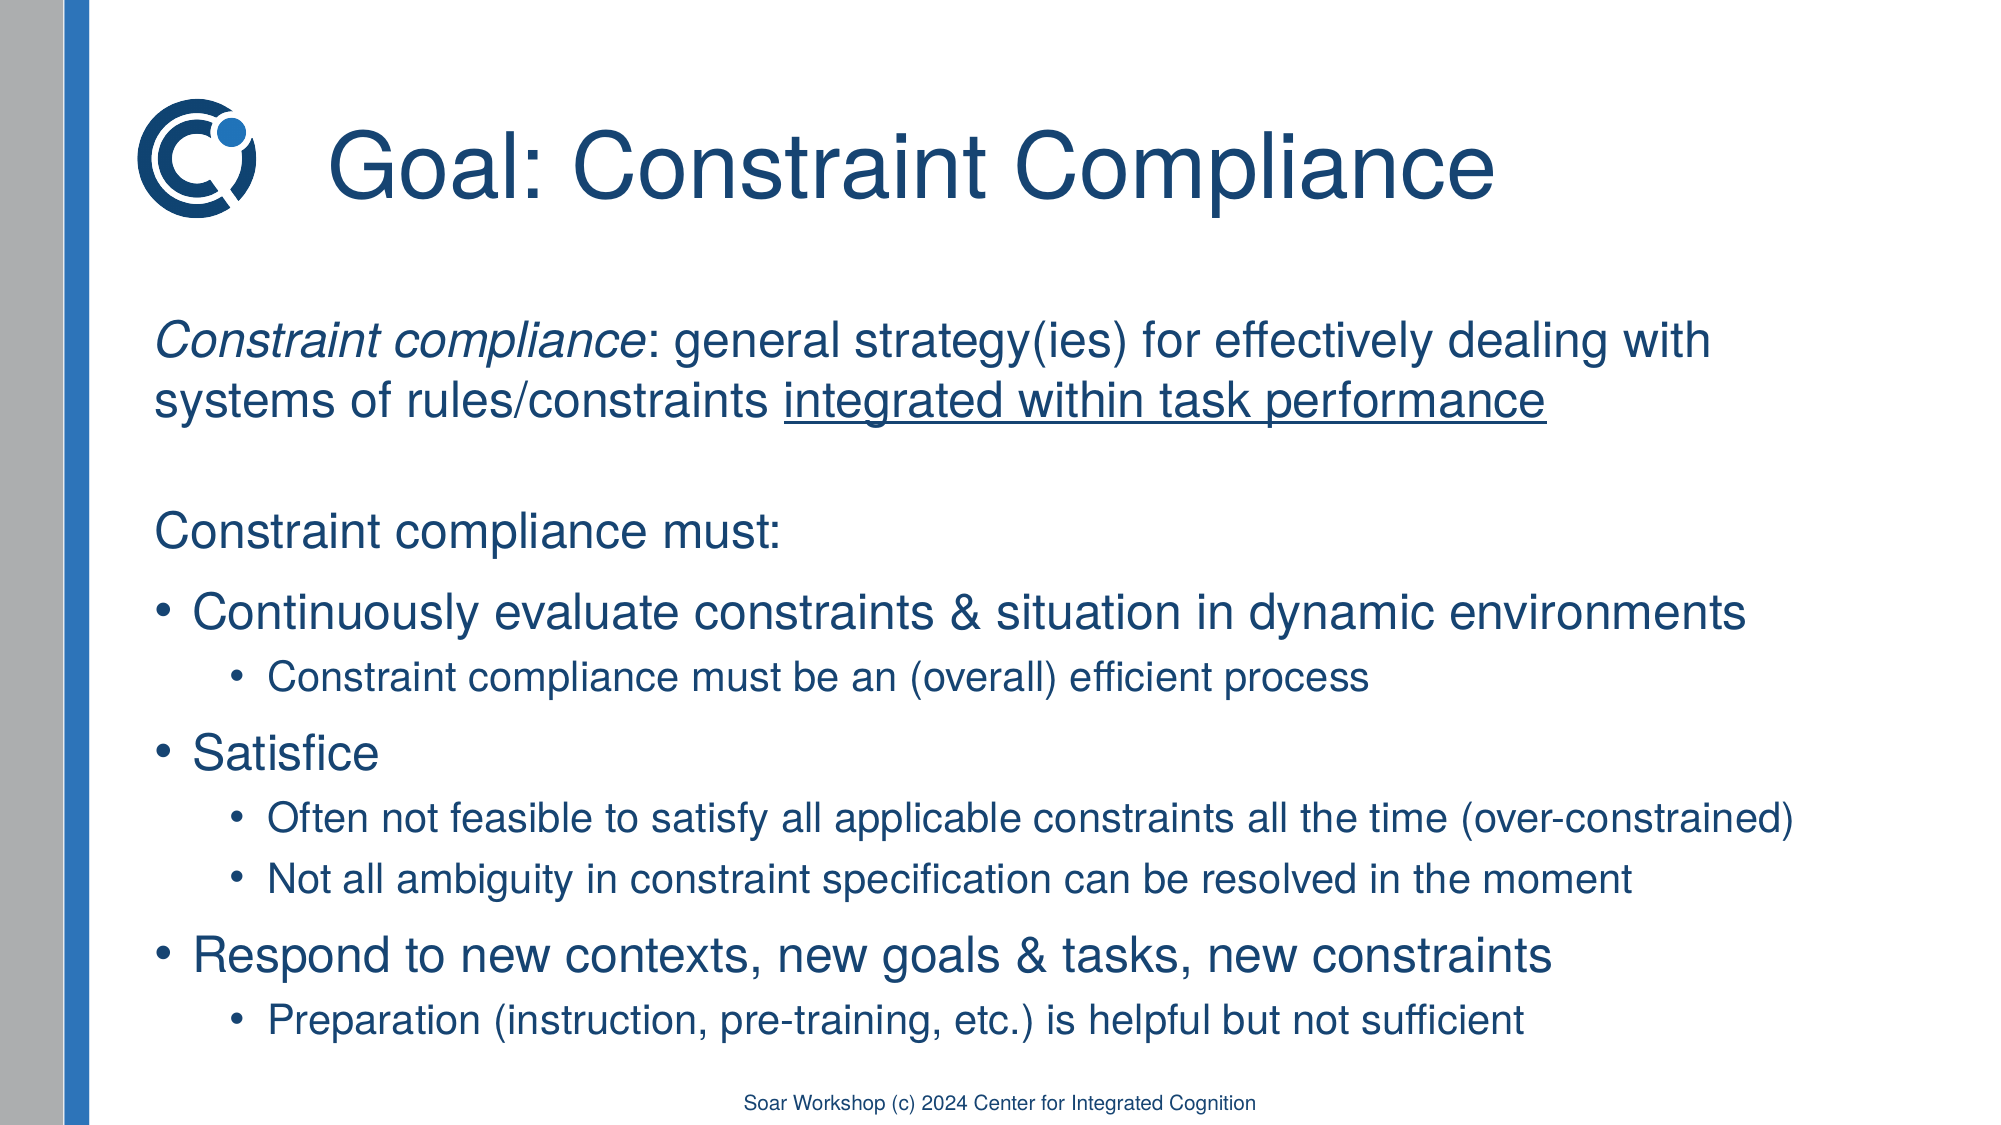

# Goal: Constraint Compliance
Constraint compliance: general strategy(ies) for effectively dealing with systems of rules/constraints integrated within task performance

Constraint compliance must:
Continuously evaluate constraints & situation in dynamic environments
Constraint compliance must be an (overall) efficient process
Satisfice
Often not feasible to satisfy all applicable constraints all the time (over-constrained)
Not all ambiguity in constraint specification can be resolved in the moment
Respond to new contexts, new goals & tasks, new constraints
Preparation (instruction, pre-training, etc.) is helpful but not sufficient
Soar Workshop (c) 2024 Center for Integrated Cognition